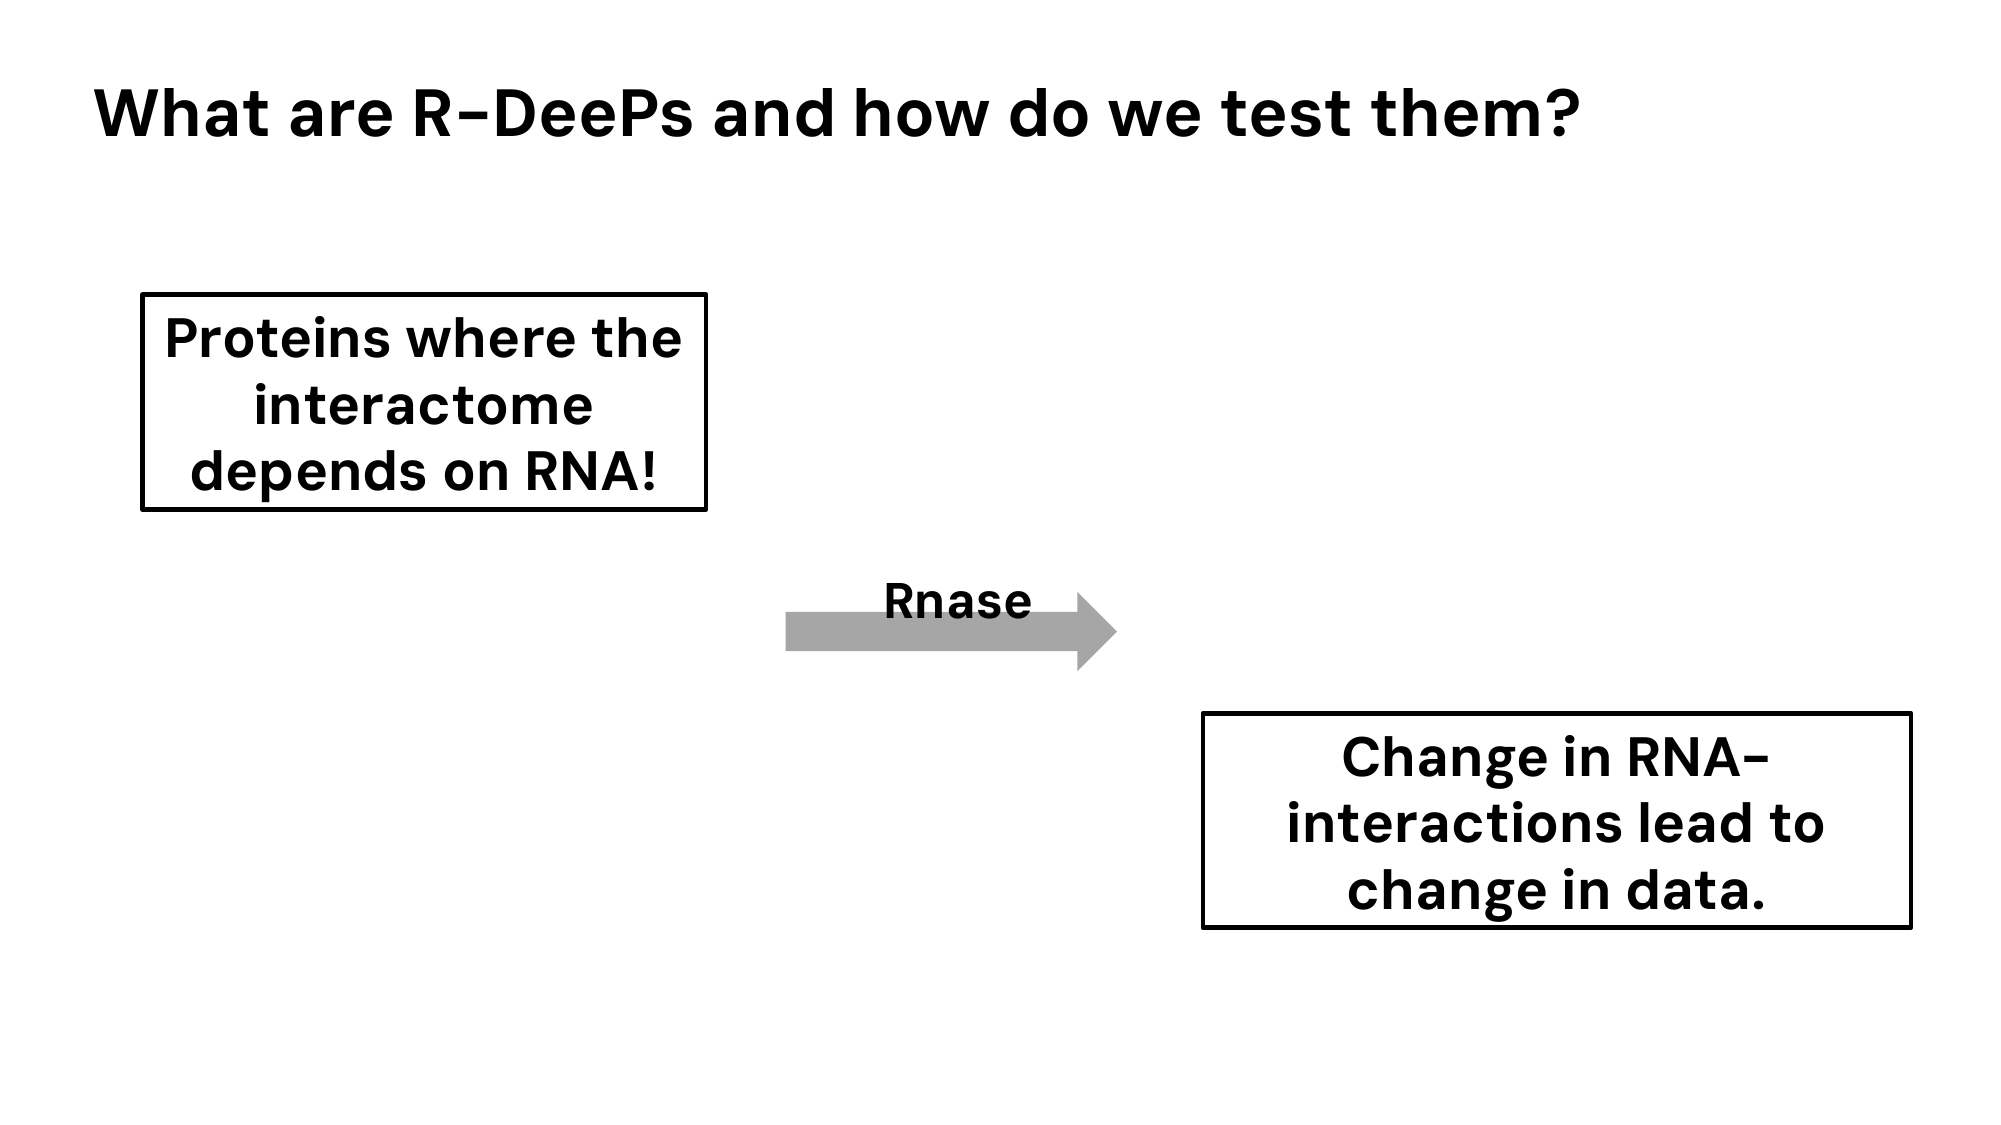

What are R-DeePs and how do we test them?
Proteins where the interactome depends on RNA!
Rnase

Change in RNA-interactions lead to change in data.